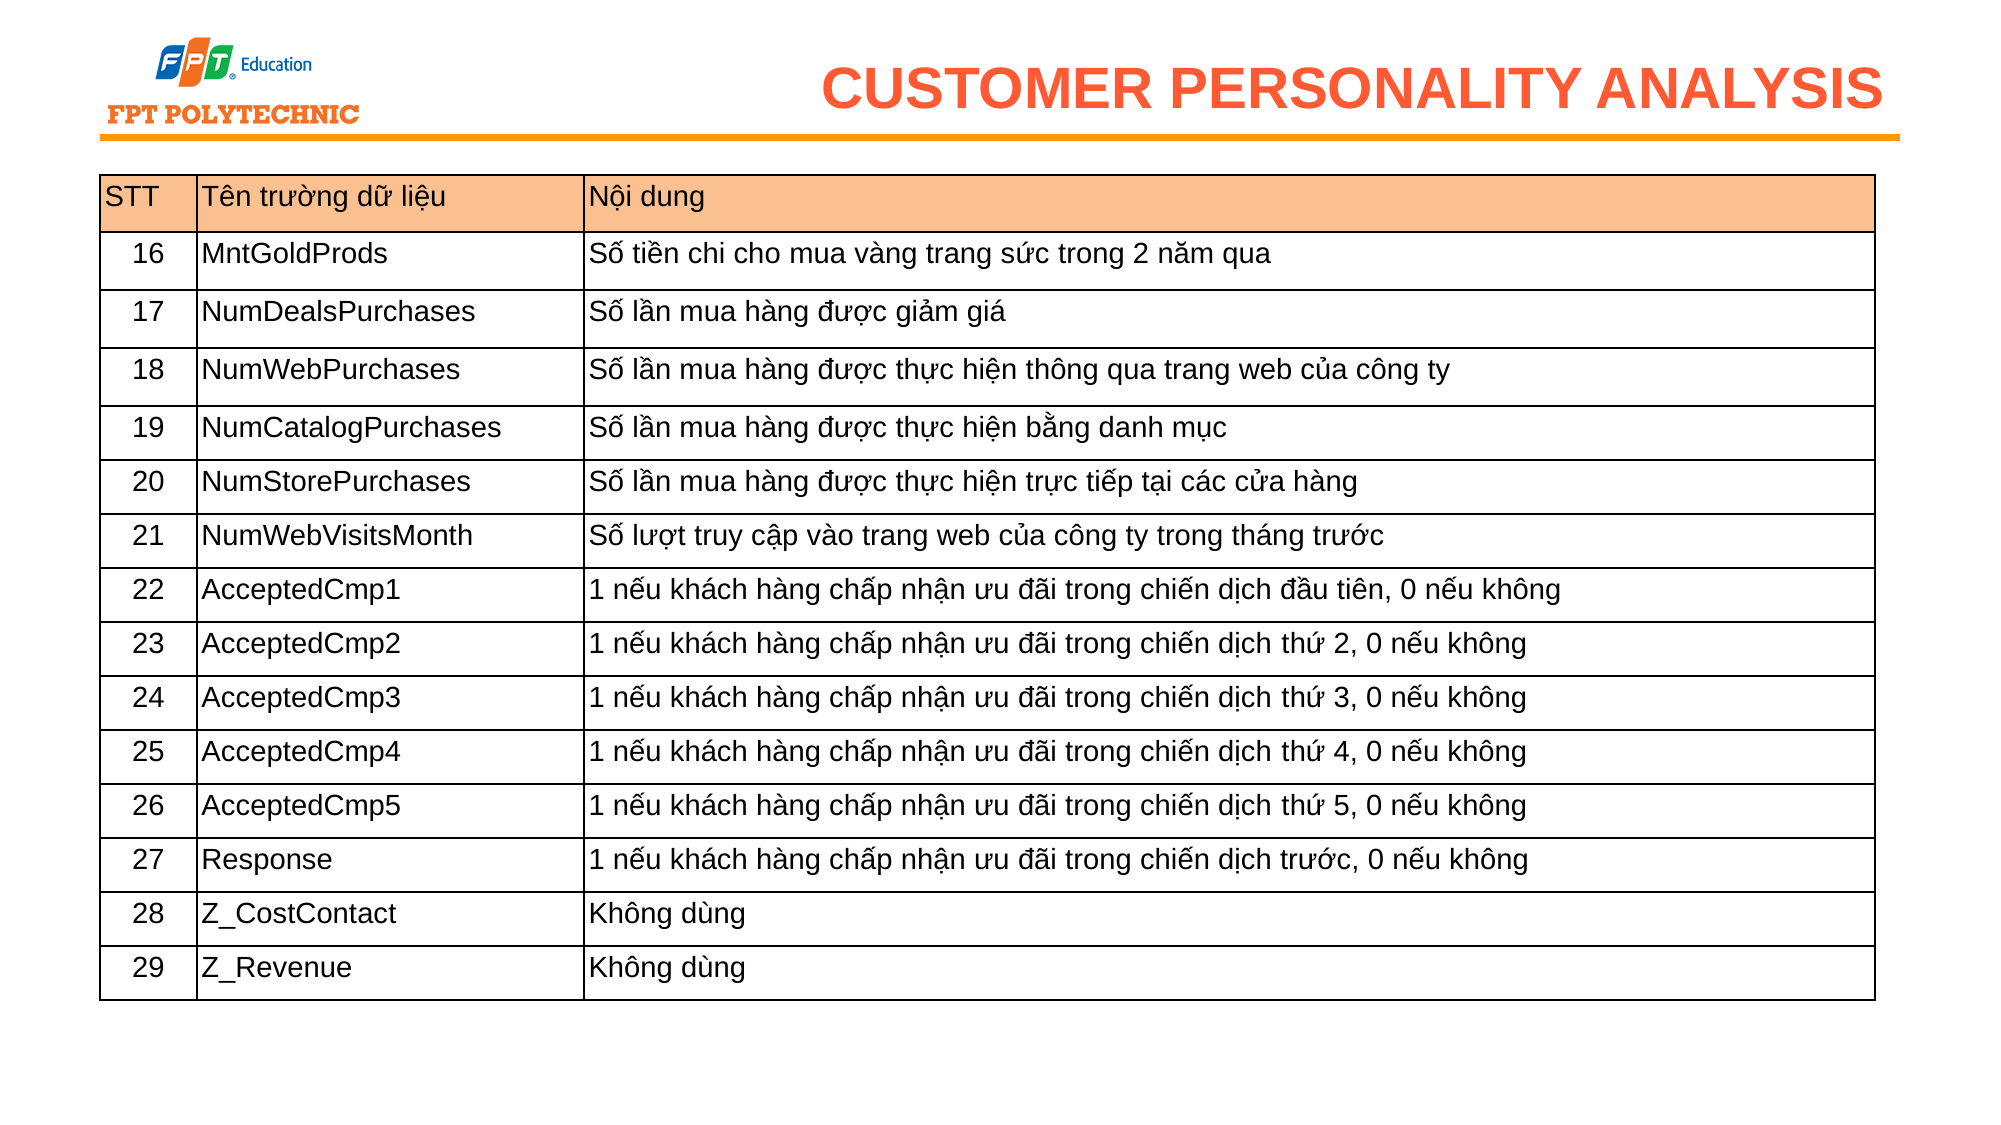

# Customer Personality Analysis
| STT | Tên trường dữ liệu | Nội dung |
| --- | --- | --- |
| 16 | MntGoldProds | Số tiền chi cho mua vàng trang sức trong 2 năm qua |
| 17 | NumDealsPurchases | Số lần mua hàng được giảm giá |
| 18 | NumWebPurchases | Số lần mua hàng được thực hiện thông qua trang web của công ty |
| 19 | NumCatalogPurchases | Số lần mua hàng được thực hiện bằng danh mục |
| 20 | NumStorePurchases | Số lần mua hàng được thực hiện trực tiếp tại các cửa hàng |
| 21 | NumWebVisitsMonth | Số lượt truy cập vào trang web của công ty trong tháng trước |
| 22 | AcceptedCmp1 | 1 nếu khách hàng chấp nhận ưu đãi trong chiến dịch đầu tiên, 0 nếu không |
| 23 | AcceptedCmp2 | 1 nếu khách hàng chấp nhận ưu đãi trong chiến dịch thứ 2, 0 nếu không |
| 24 | AcceptedCmp3 | 1 nếu khách hàng chấp nhận ưu đãi trong chiến dịch thứ 3, 0 nếu không |
| 25 | AcceptedCmp4 | 1 nếu khách hàng chấp nhận ưu đãi trong chiến dịch thứ 4, 0 nếu không |
| 26 | AcceptedCmp5 | 1 nếu khách hàng chấp nhận ưu đãi trong chiến dịch thứ 5, 0 nếu không |
| 27 | Response | 1 nếu khách hàng chấp nhận ưu đãi trong chiến dịch trước, 0 nếu không |
| 28 | Z\_CostContact | Không dùng |
| 29 | Z\_Revenue | Không dùng |